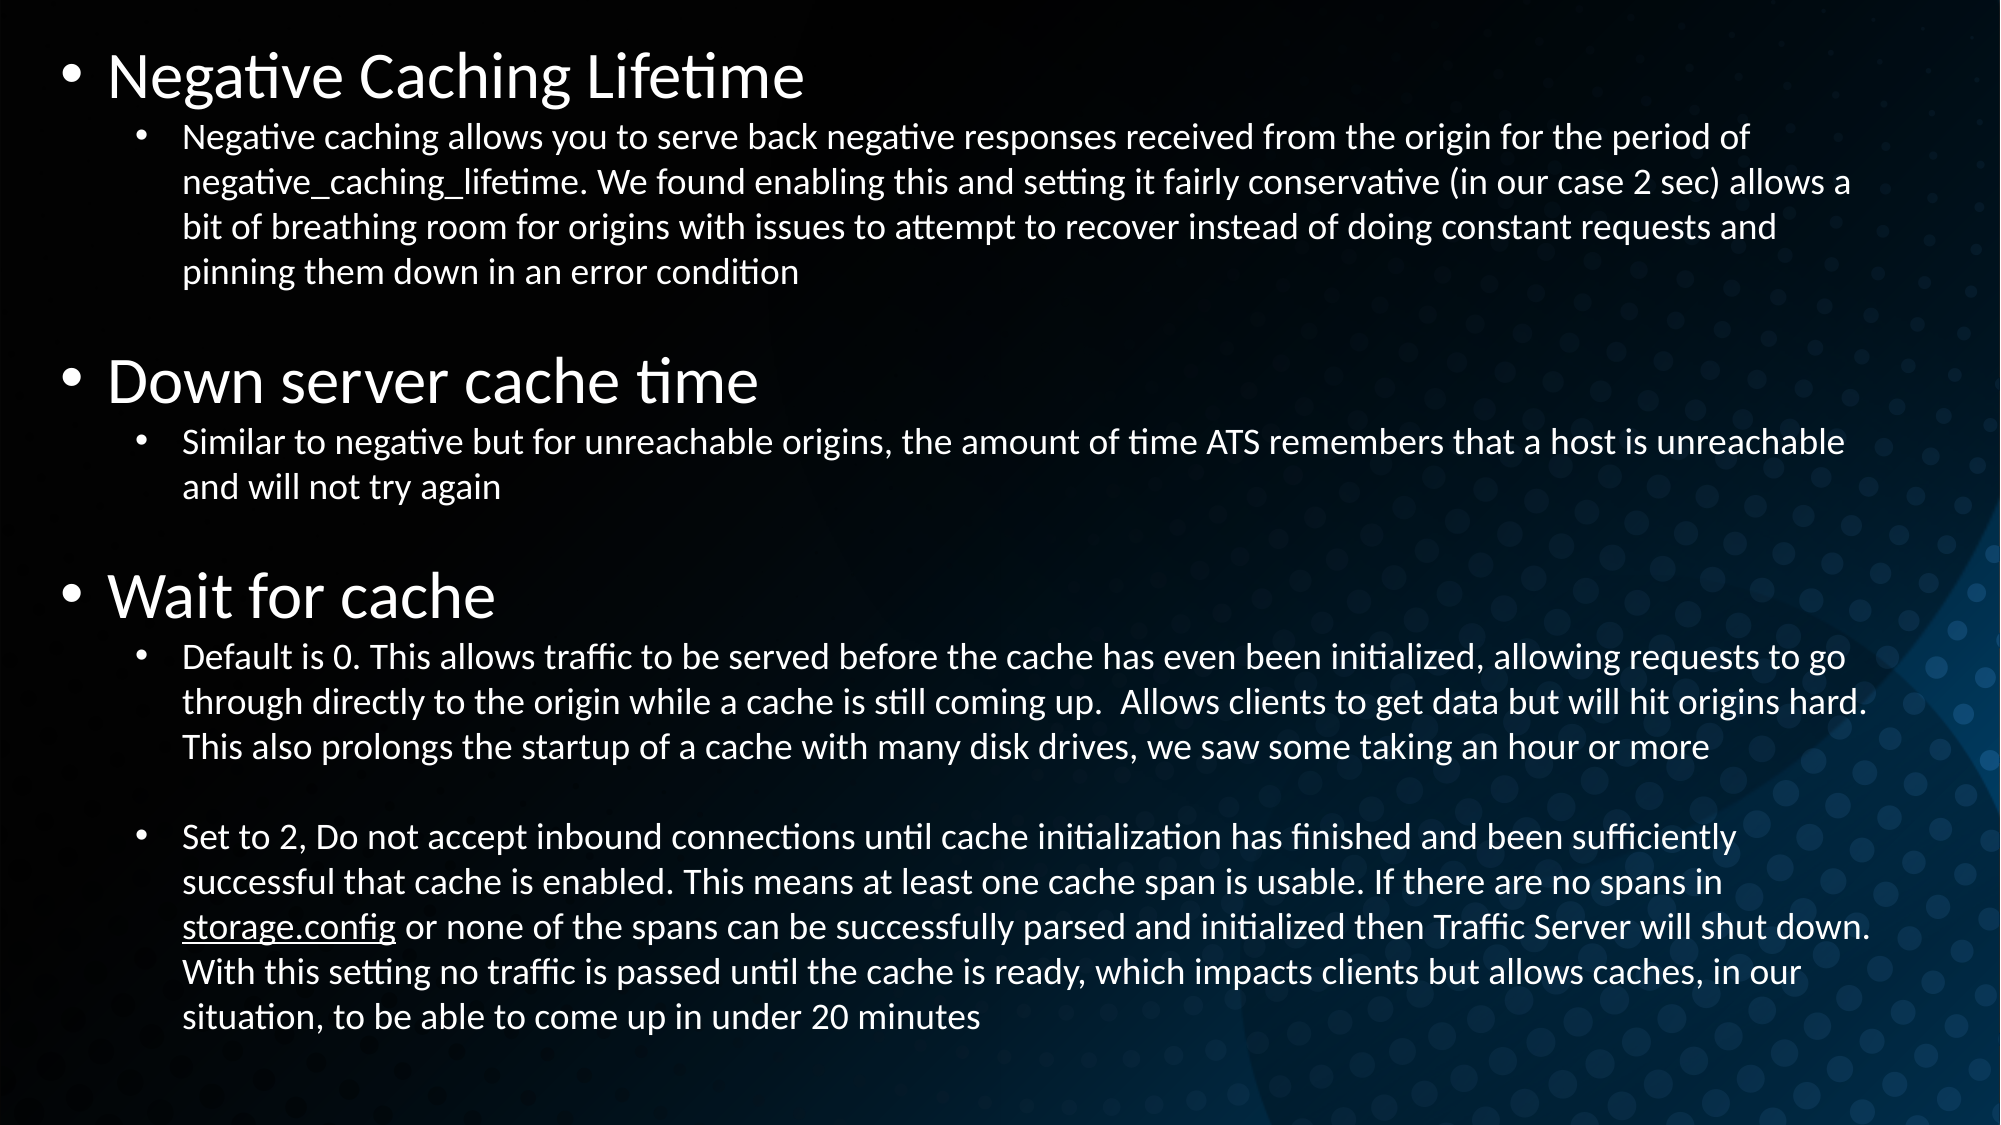

Negative Caching Lifetime
Negative caching allows you to serve back negative responses received from the origin for the period of negative_caching_lifetime. We found enabling this and setting it fairly conservative (in our case 2 sec) allows a bit of breathing room for origins with issues to attempt to recover instead of doing constant requests and pinning them down in an error condition

Down server cache time
Similar to negative but for unreachable origins, the amount of time ATS remembers that a host is unreachable and will not try again

Wait for cache
Default is 0. This allows traffic to be served before the cache has even been initialized, allowing requests to go through directly to the origin while a cache is still coming up.  Allows clients to get data but will hit origins hard. This also prolongs the startup of a cache with many disk drives, we saw some taking an hour or more

Set to 2, Do not accept inbound connections until cache initialization has finished and been sufficiently successful that cache is enabled. This means at least one cache span is usable. If there are no spans in storage.config or none of the spans can be successfully parsed and initialized then Traffic Server will shut down. With this setting no traffic is passed until the cache is ready, which impacts clients but allows caches, in our situation, to be able to come up in under 20 minutes